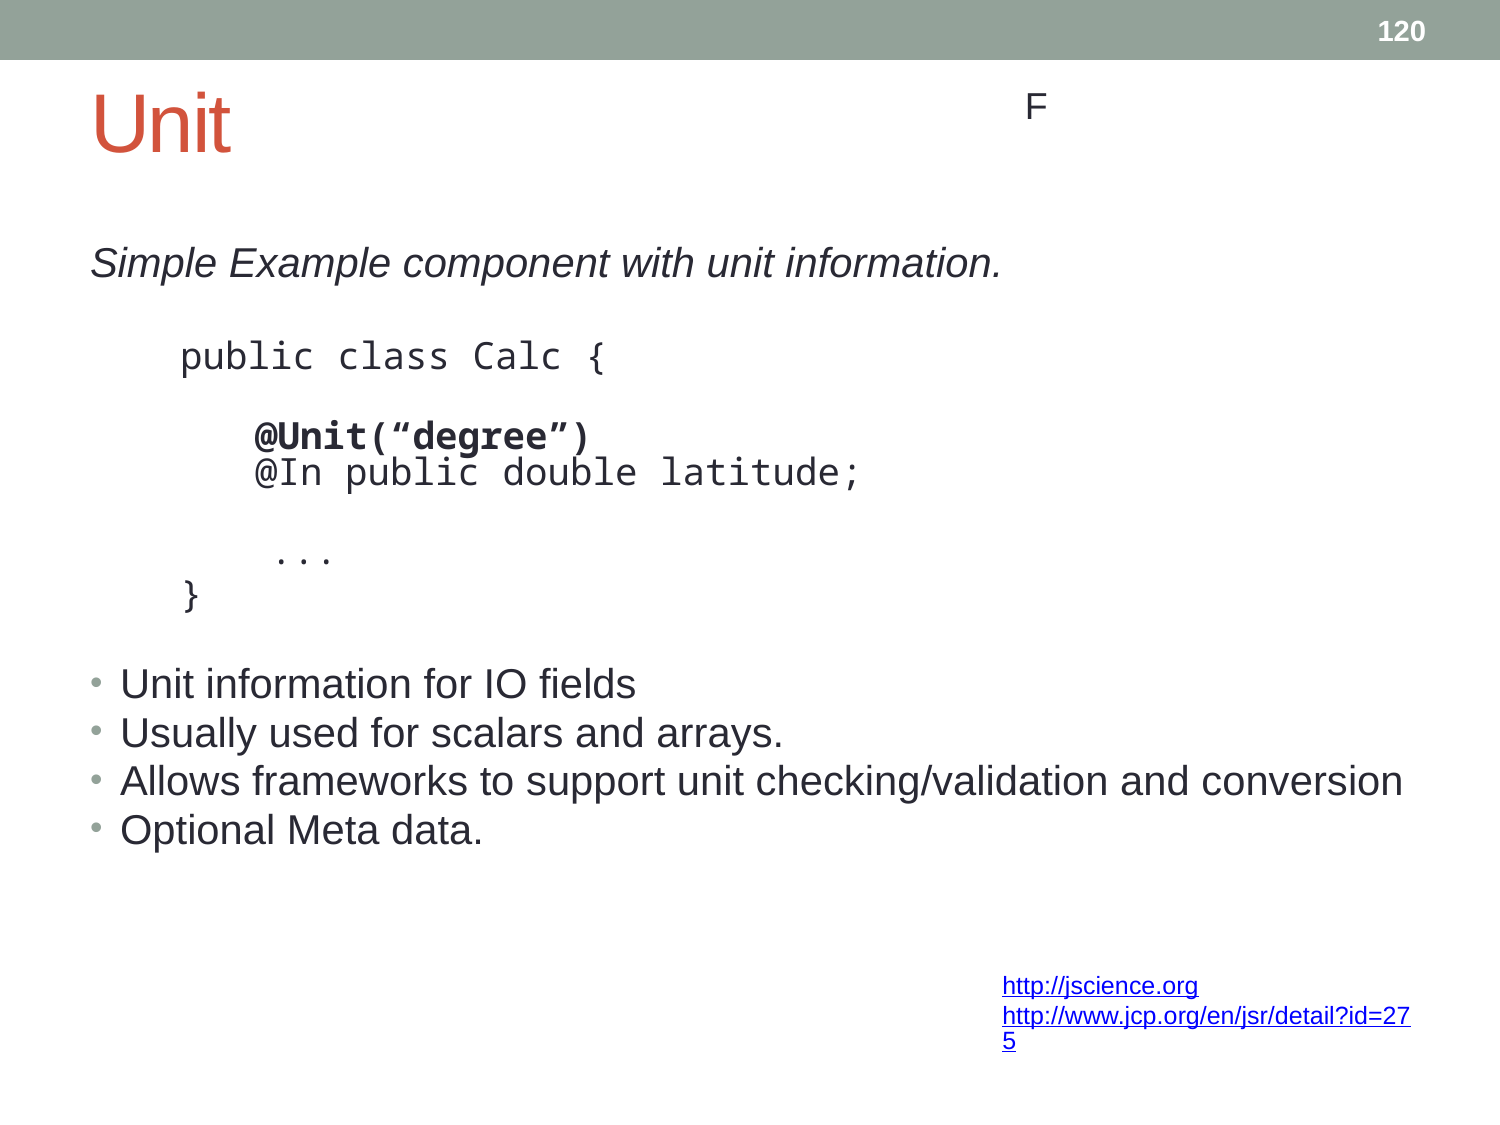

120
# Unit
F
Simple Example component with unit information.

public class Calc {
	  @Unit(“degree”)
  @In public double latitude;
    ...
}

Unit information for IO fields
Usually used for scalars and arrays.
Allows frameworks to support unit checking/validation and conversion
Optional Meta data.
http://jscience.org
http://www.jcp.org/en/jsr/detail?id=275